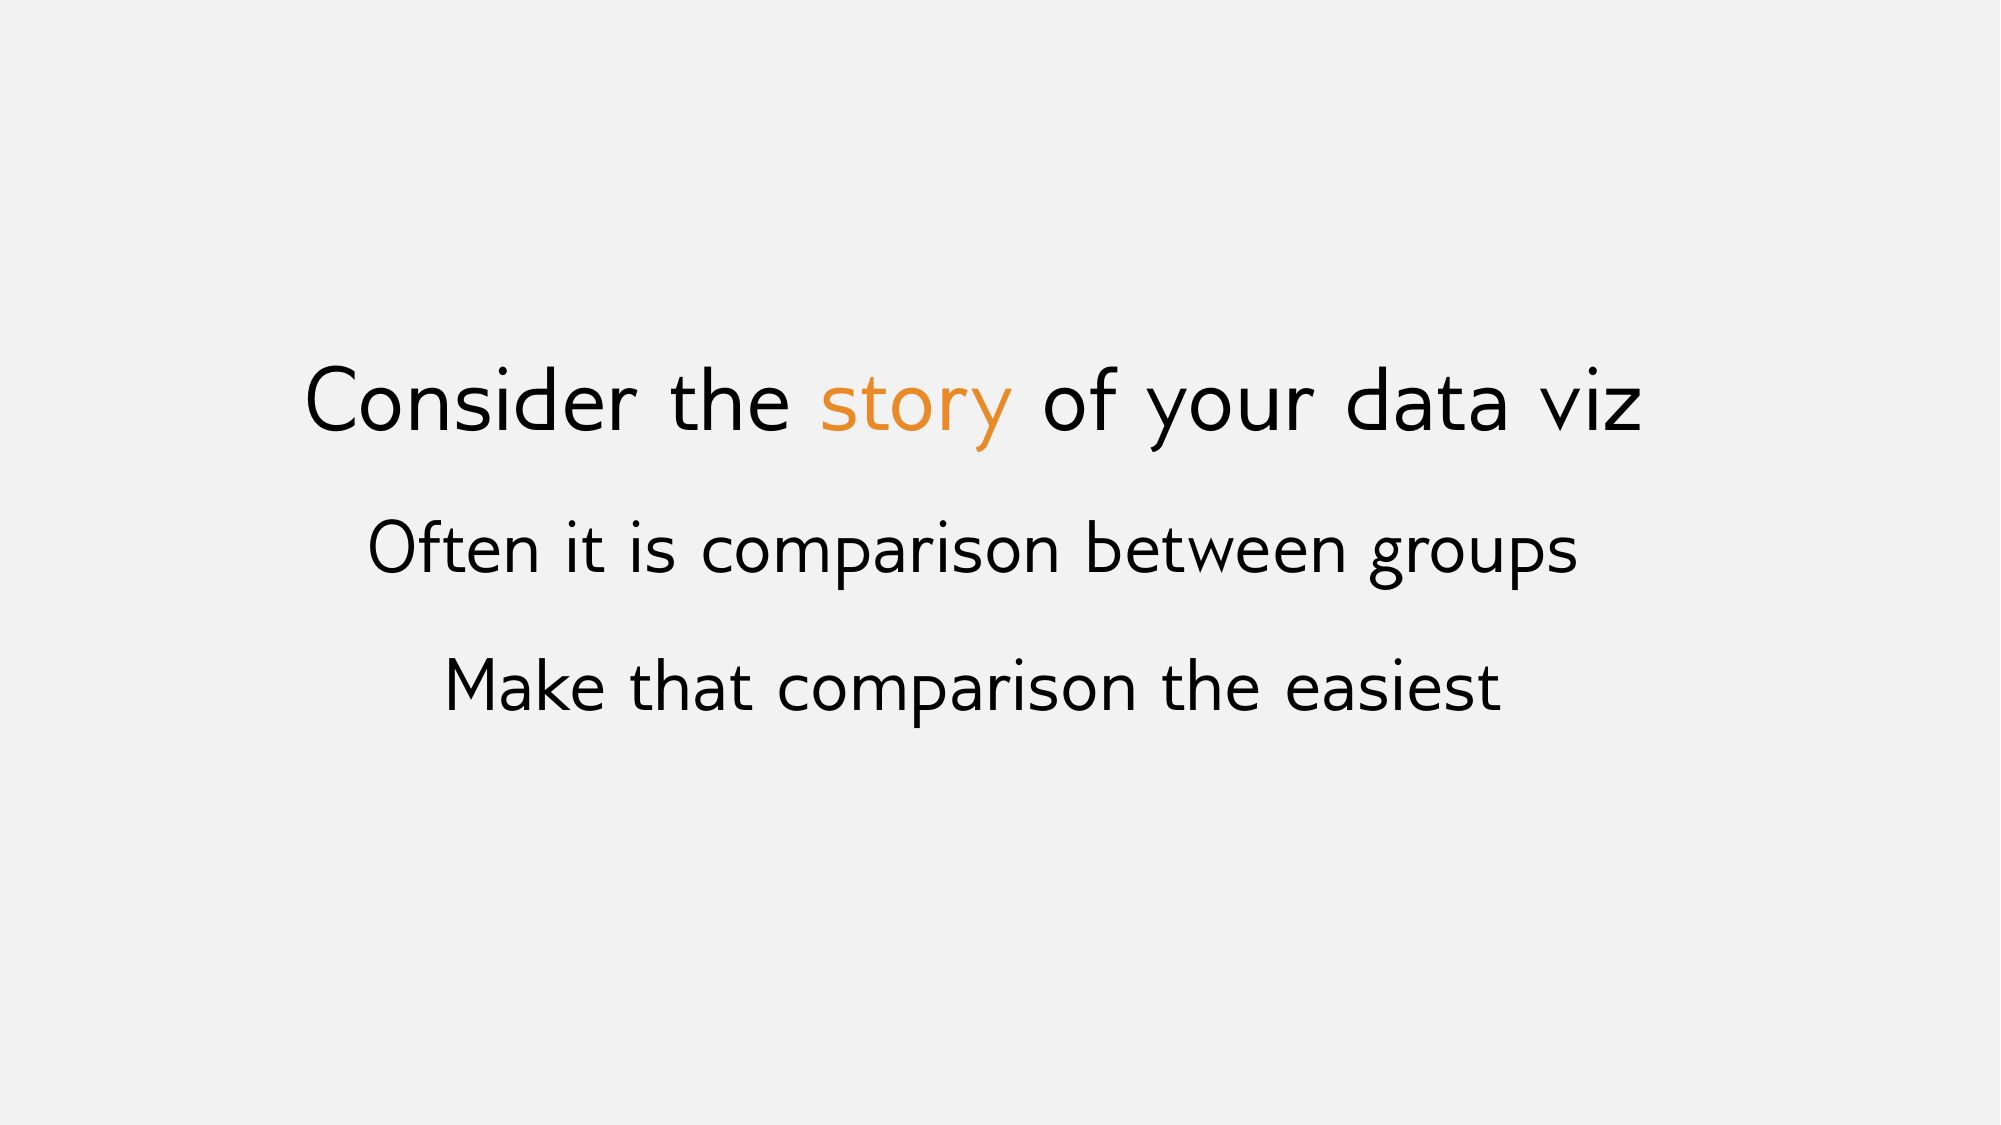

Consider the story of your data viz
Often it is comparison between groups
Make that comparison the easiest